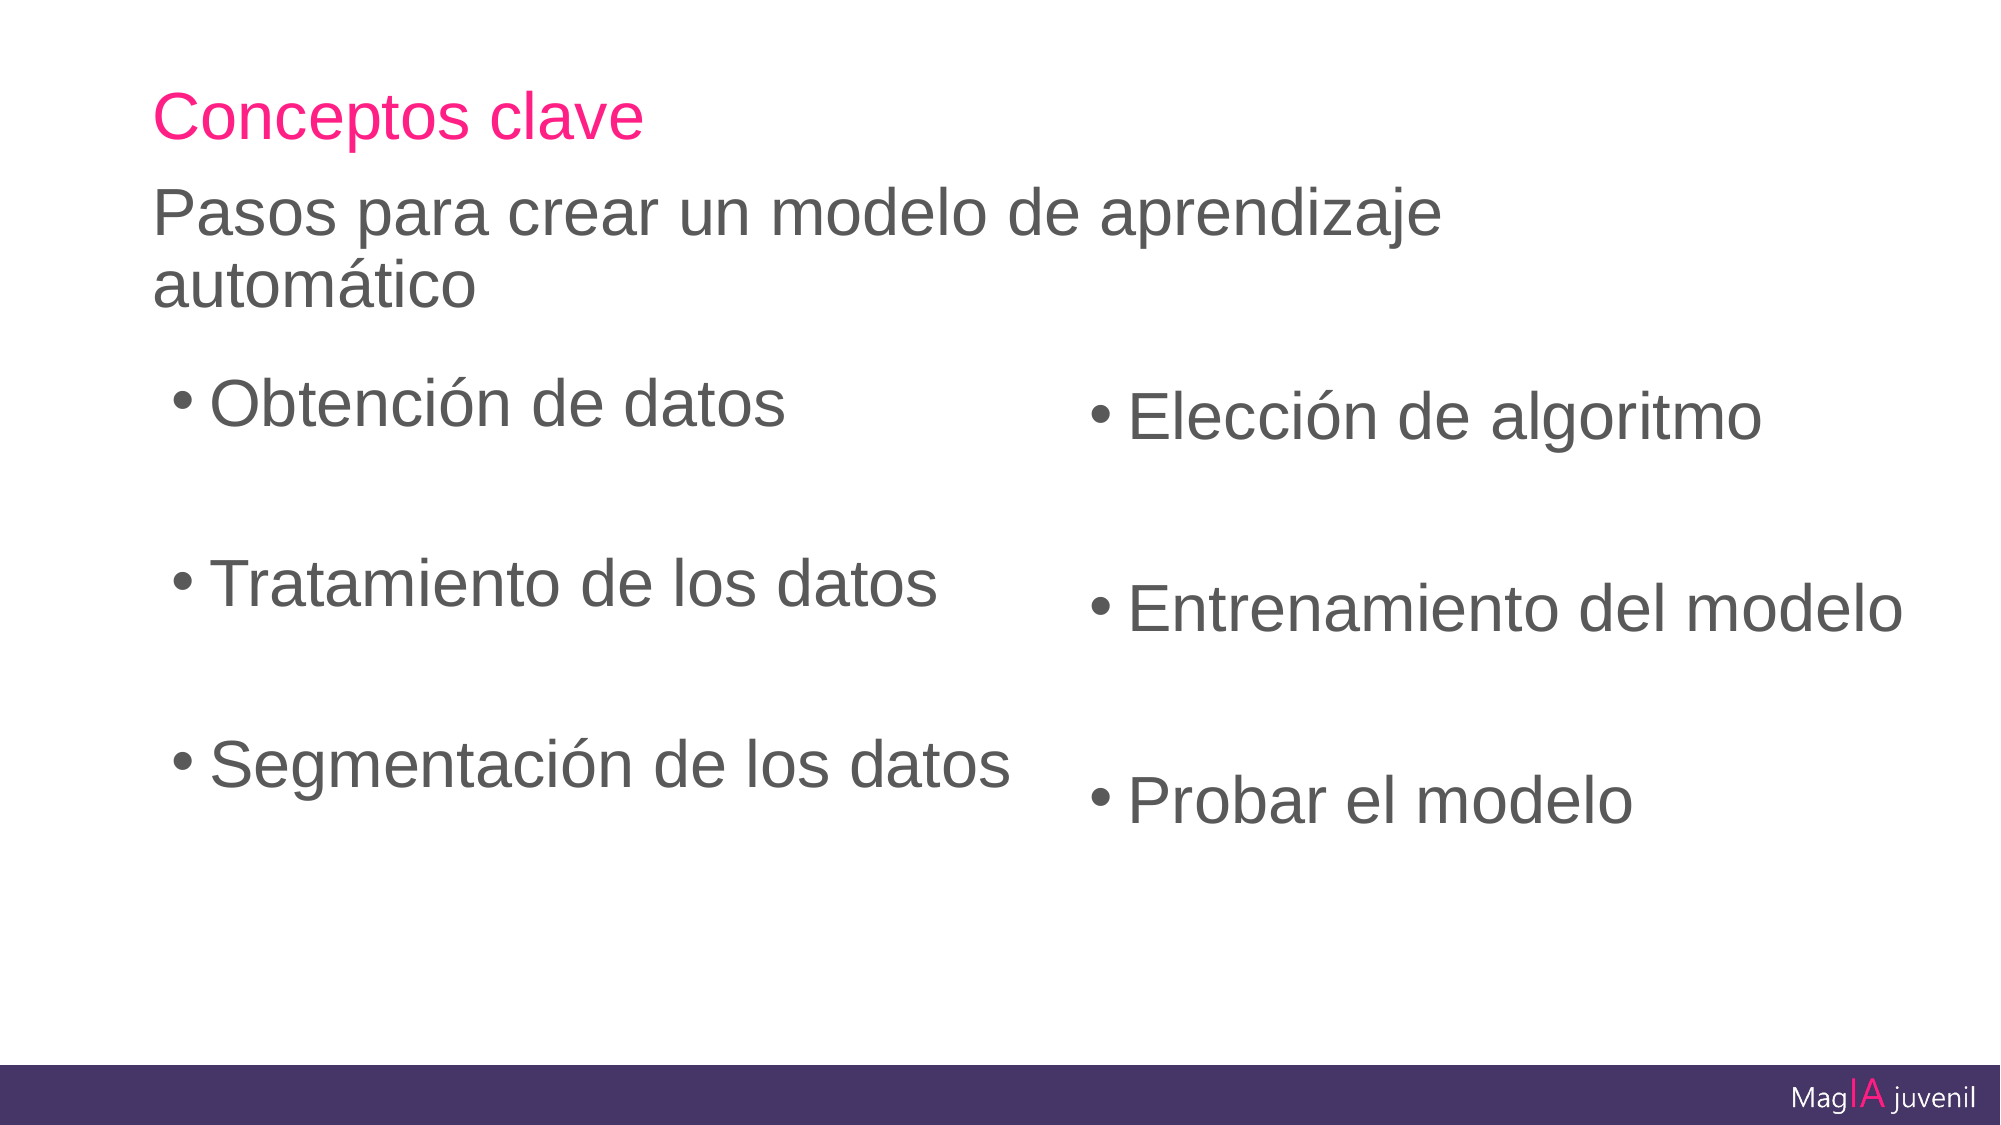

# Conceptos clave
Pasos para crear un modelo de aprendizaje automático

Elección de algoritmo

Entrenamiento del modelo

Probar el modelo
Obtención de datos

Tratamiento de los datos

Segmentación de los datos